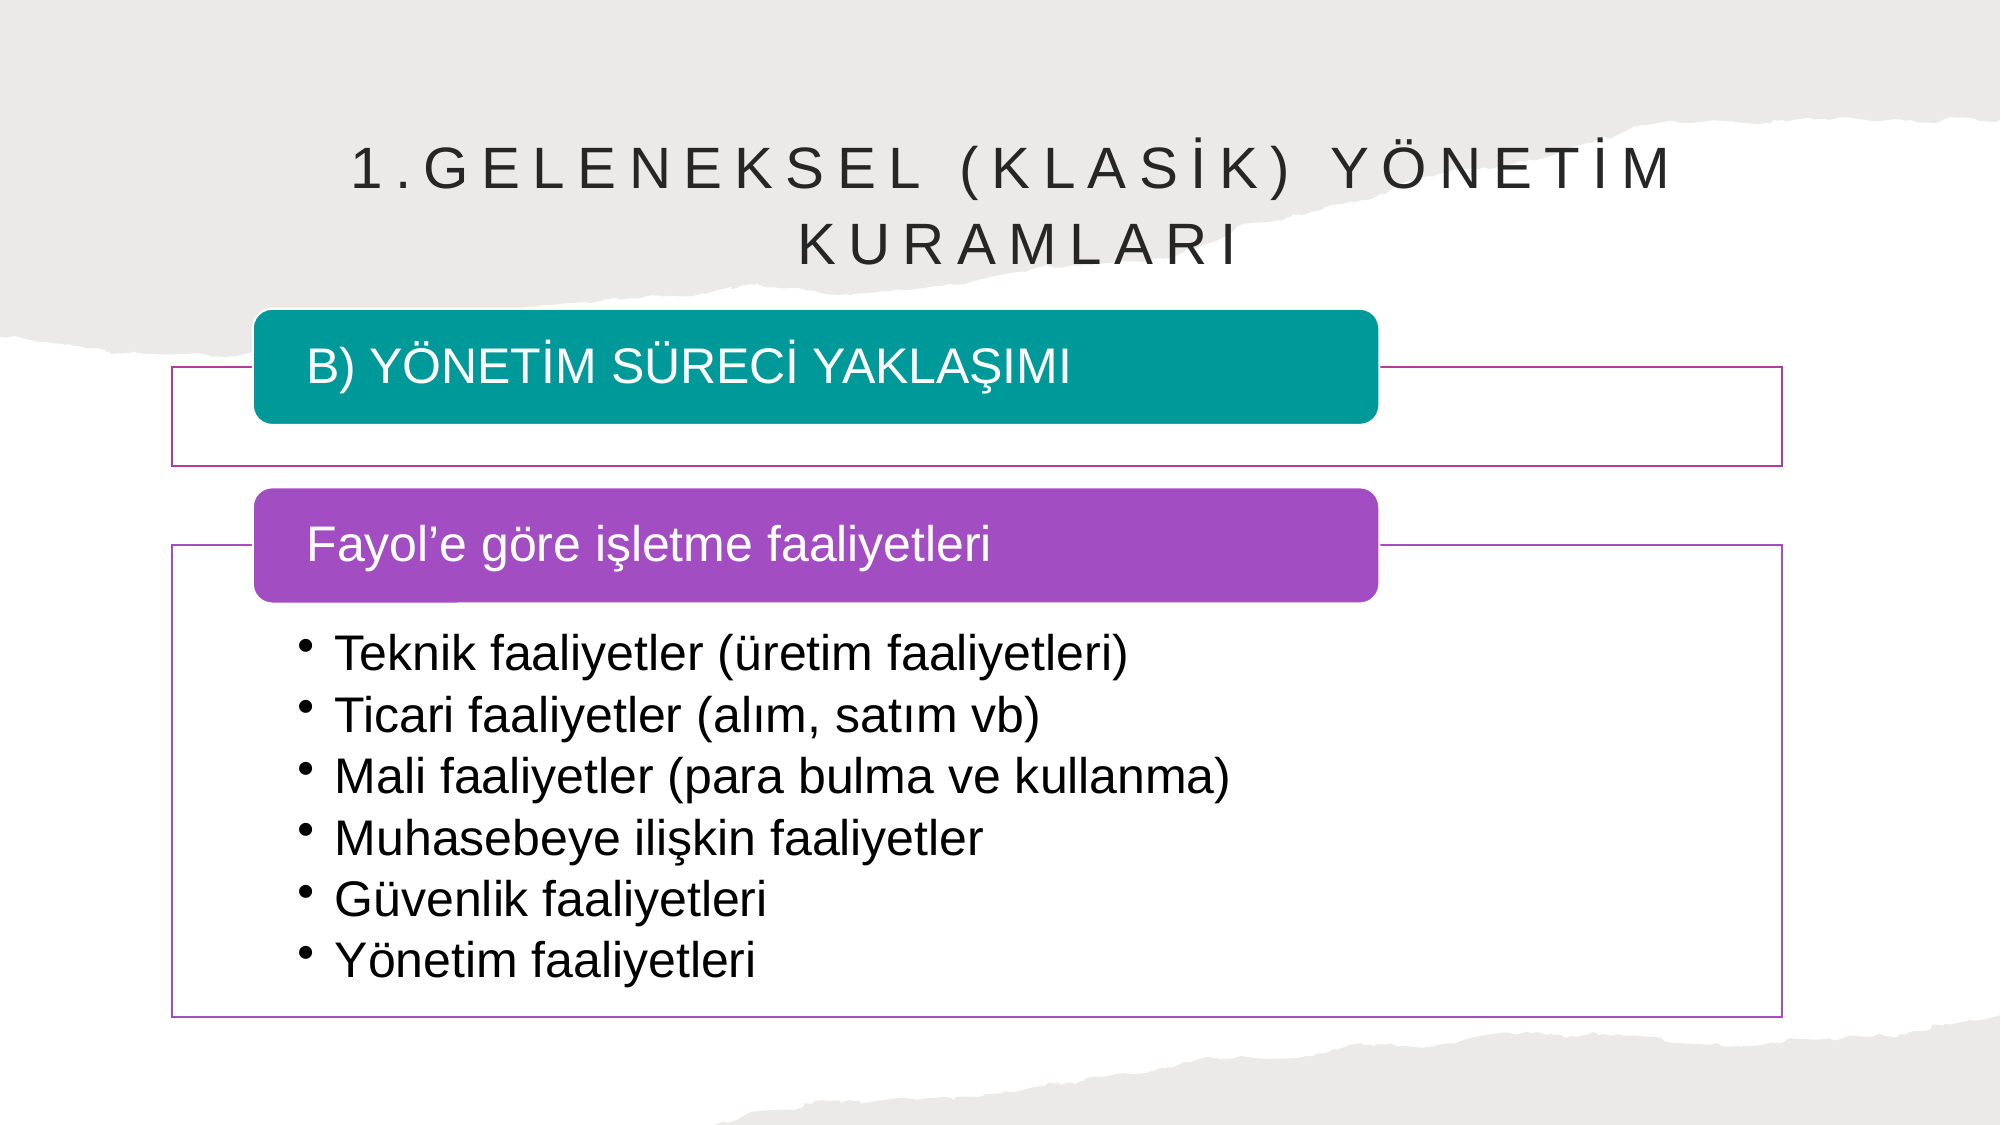

# 1.GELENEKSEL (KLASİK) YÖNETİM KURAMLARI
B) YÖNETİM SÜRECİ YAKLAŞIMI
Teknik faaliyetler (üretim faaliyetleri)
Ticari faaliyetler (alım, satım vb)
Mali faaliyetler (para bulma ve kullanma)
Muhasebeye ilişkin faaliyetler
Güvenlik faaliyetleri
Yönetim faaliyetleri
Fayol’e göre işletme faaliyetleri